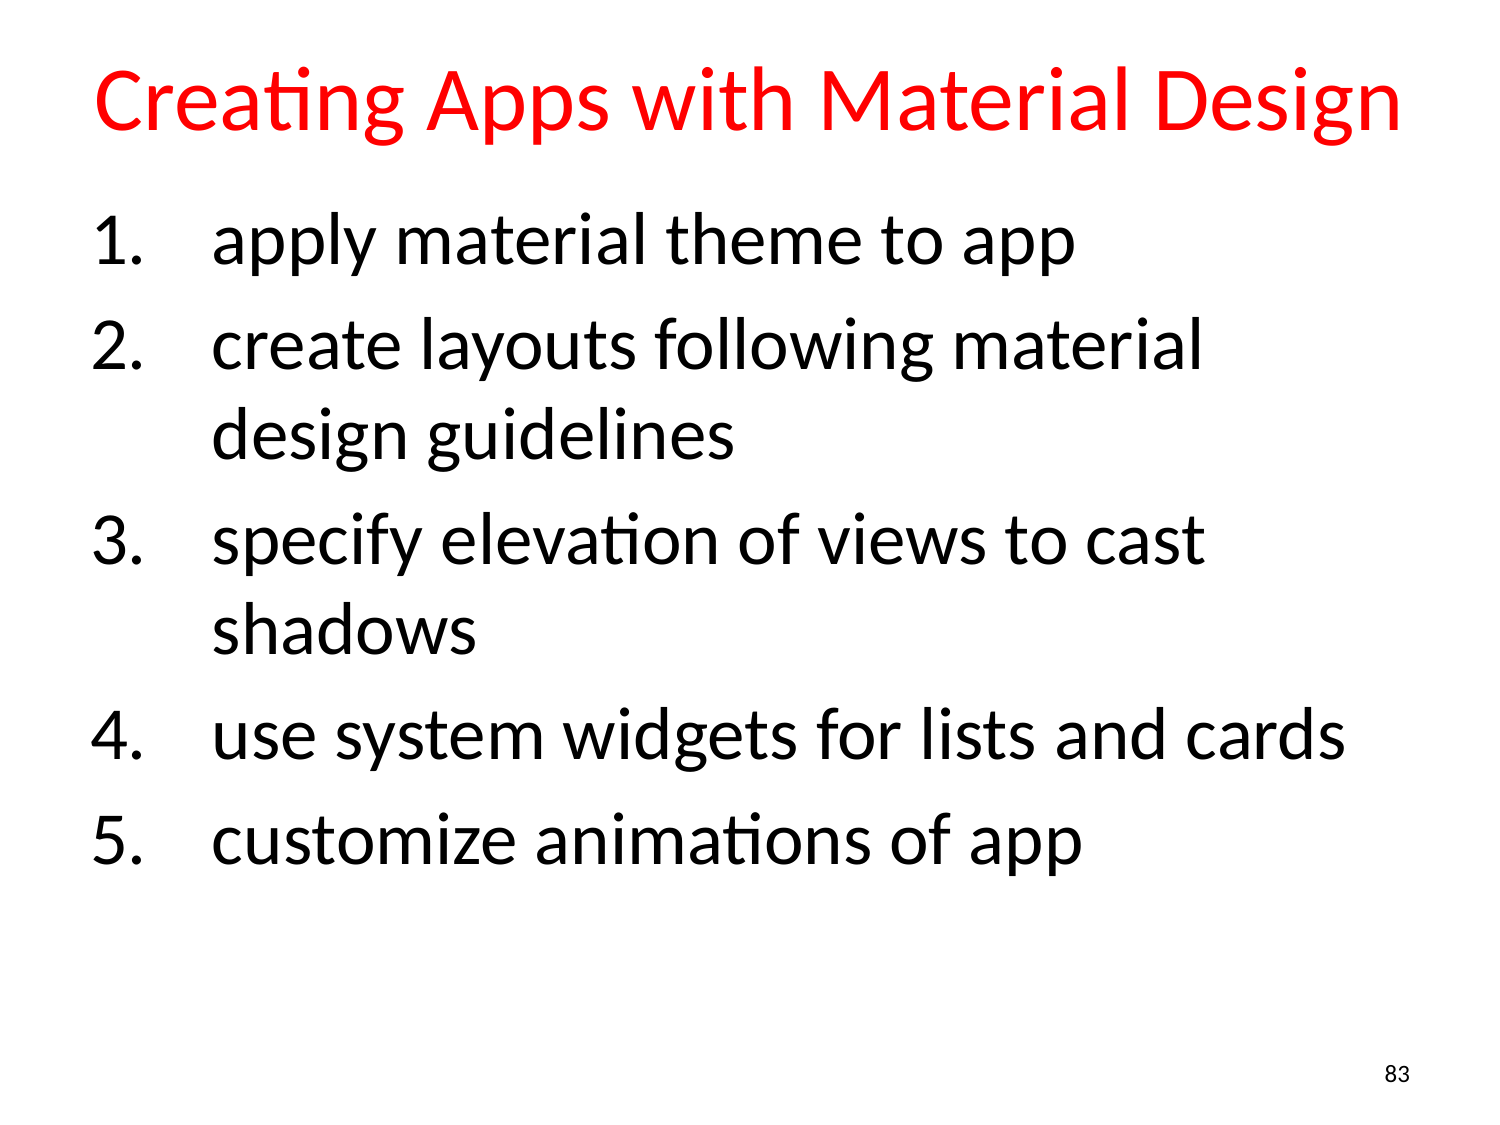

# Creating Apps with Material Design
apply material theme to app
create layouts following material design guidelines
specify elevation of views to cast shadows
use system widgets for lists and cards
customize animations of app
83